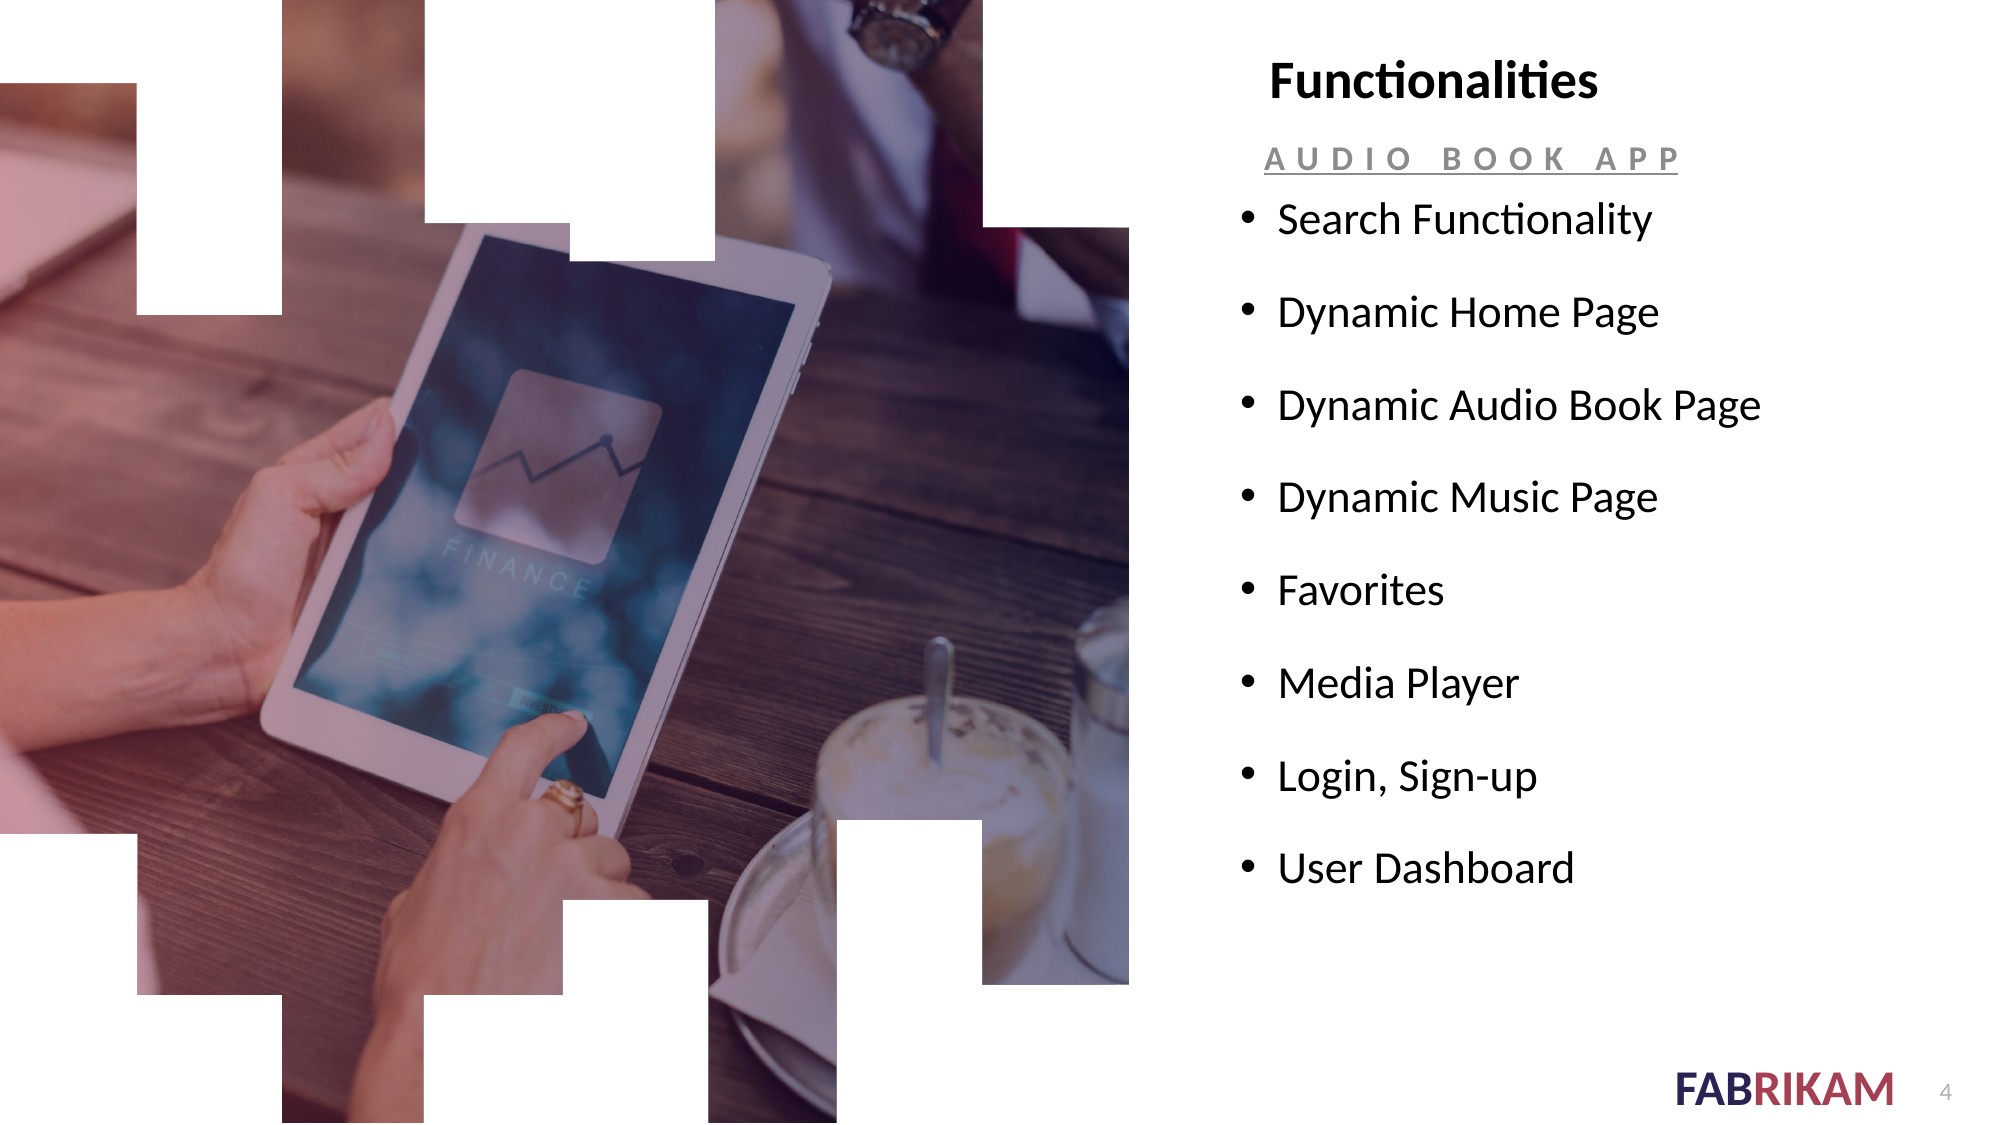

# Functionalities

Search Functionality
Dynamic Home Page
Dynamic Audio Book Page
Dynamic Music Page
Favorites
Media Player
Login, Sign-up
User Dashboard

AUDIO BOOK APP
4